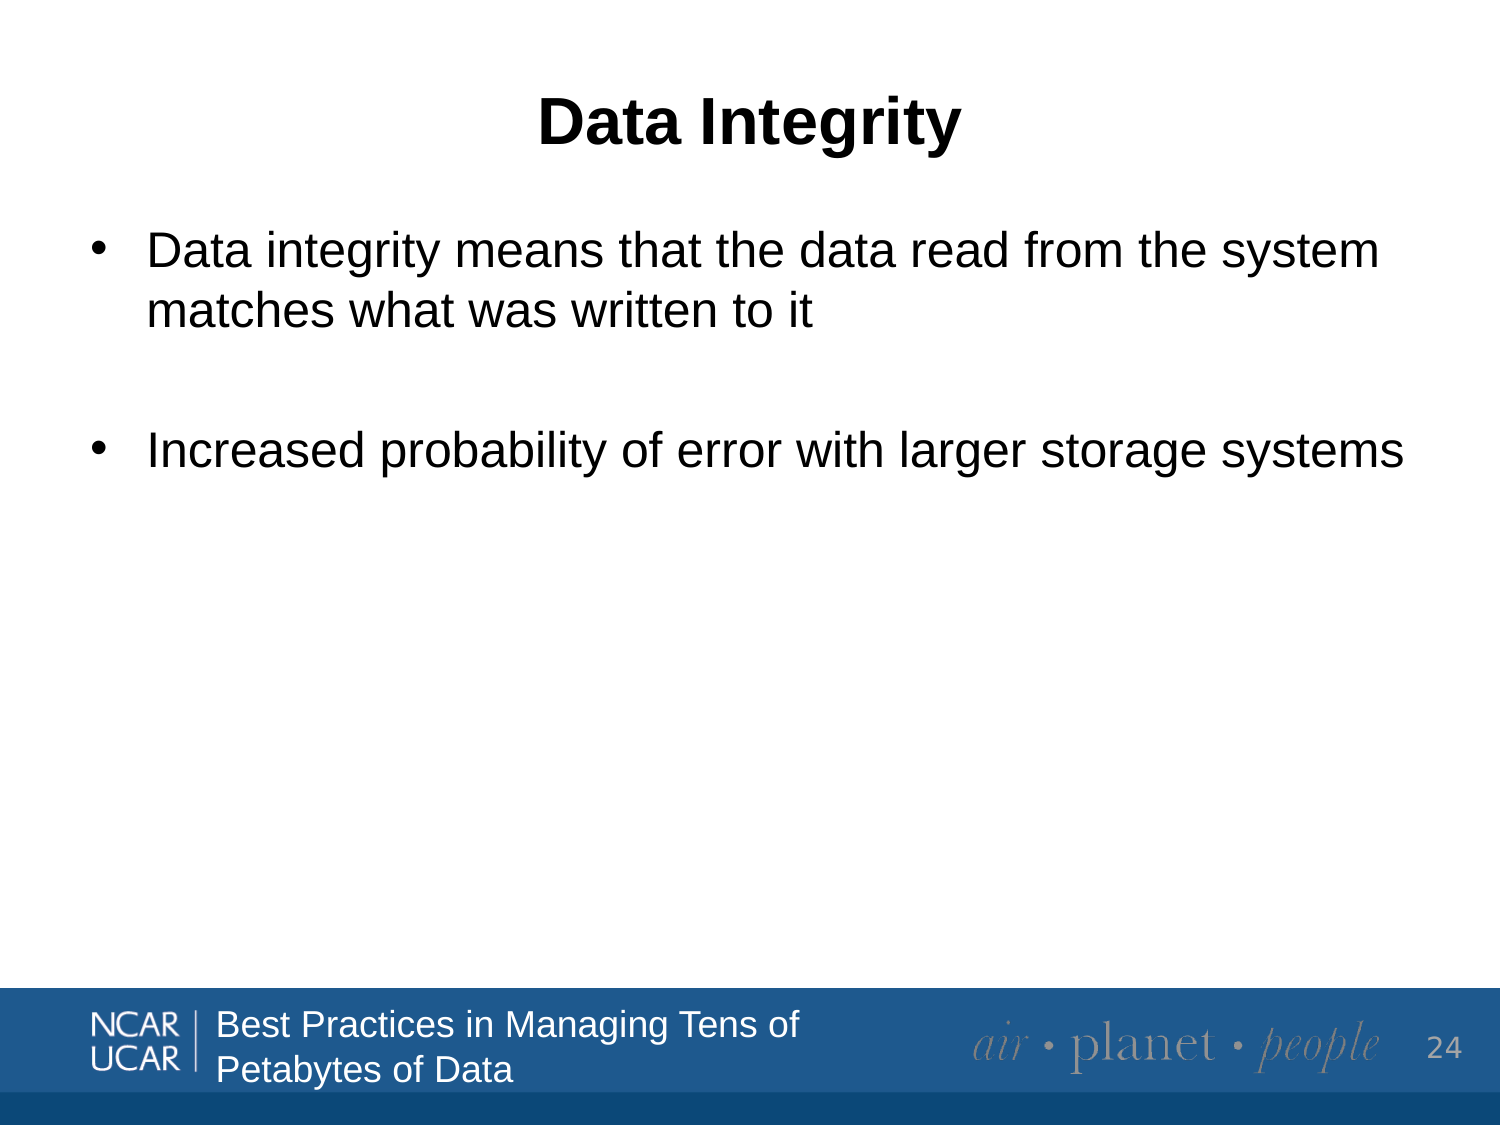

# Data Integrity
Data integrity means that the data read from the system matches what was written to it

Increased probability of error with larger storage systems

24